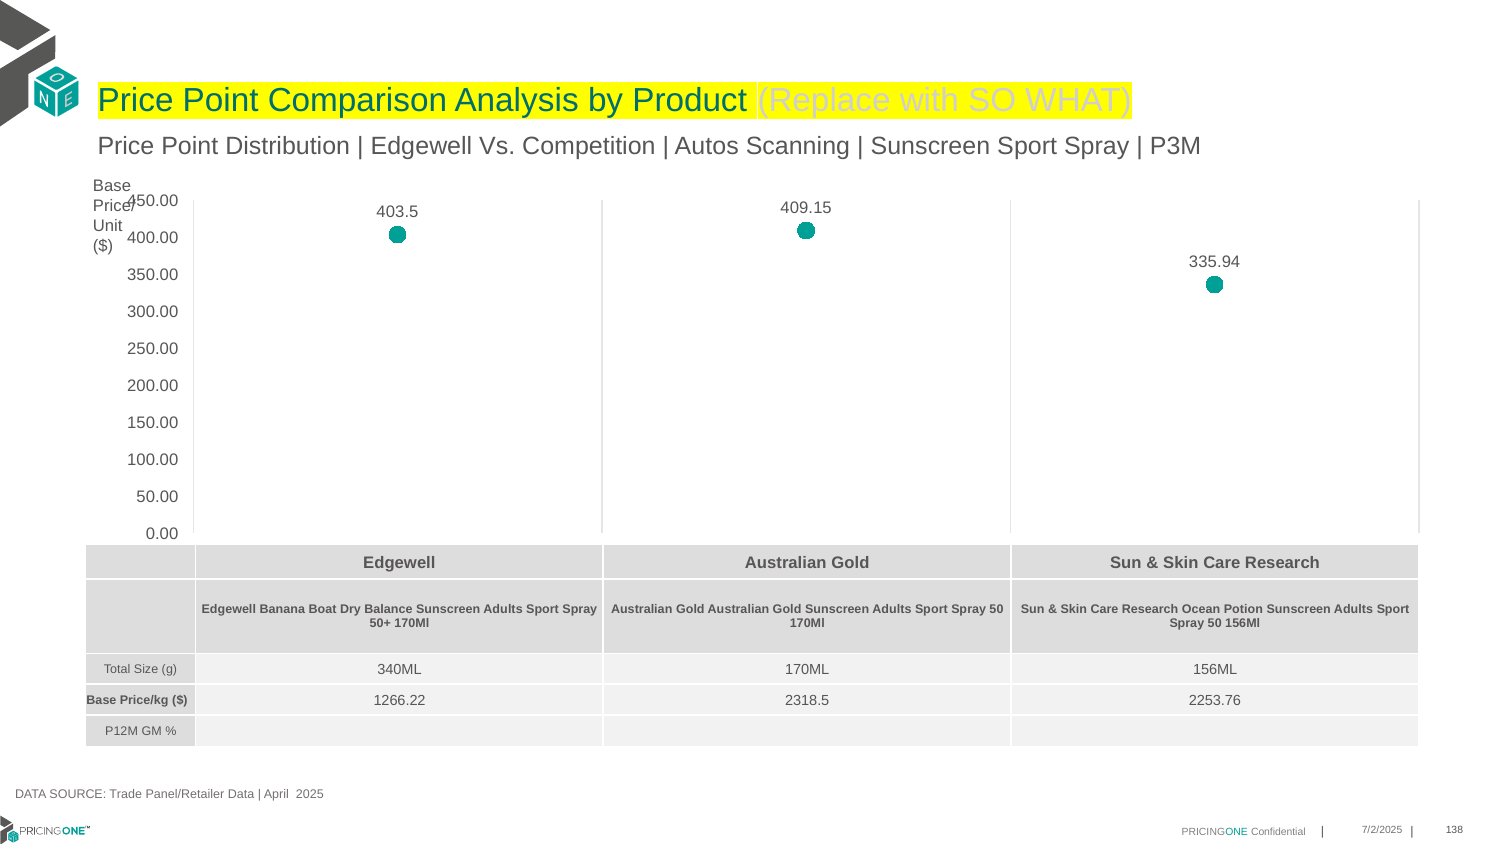

# Price Point Comparison Analysis by Product (Replace with SO WHAT)
Price Point Distribution | Edgewell Vs. Competition | Autos Scanning | Sunscreen Sport Spray | P3M
Base Price/Unit ($)

### Chart

| Category | Base Price/Unit |
|---|---|
| Edgewell Banana Boat Dry Balance Sunscreen Adults Sport Spray 50+ 170Ml | 403.5 |
| Australian Gold Australian Gold Sunscreen Adults Sport Spray 50 170Ml | 409.15 |
| Sun & Skin Care Research Ocean Potion Sunscreen Adults Sport Spray 50 156Ml | 335.94 |
|  | Edgewell | Australian Gold | Sun & Skin Care Research |
| --- | --- | --- | --- |
|  | Edgewell Banana Boat Dry Balance Sunscreen Adults Sport Spray 50+ 170Ml | Australian Gold Australian Gold Sunscreen Adults Sport Spray 50 170Ml | Sun & Skin Care Research Ocean Potion Sunscreen Adults Sport Spray 50 156Ml |
| Total Size (g) | 340ML | 170ML | 156ML |
| Base Price/kg ($) | 1266.22 | 2318.5 | 2253.76 |
| P12M GM % |  |  |  |
DATA SOURCE: Trade Panel/Retailer Data | April  2025

7/2/2025
138